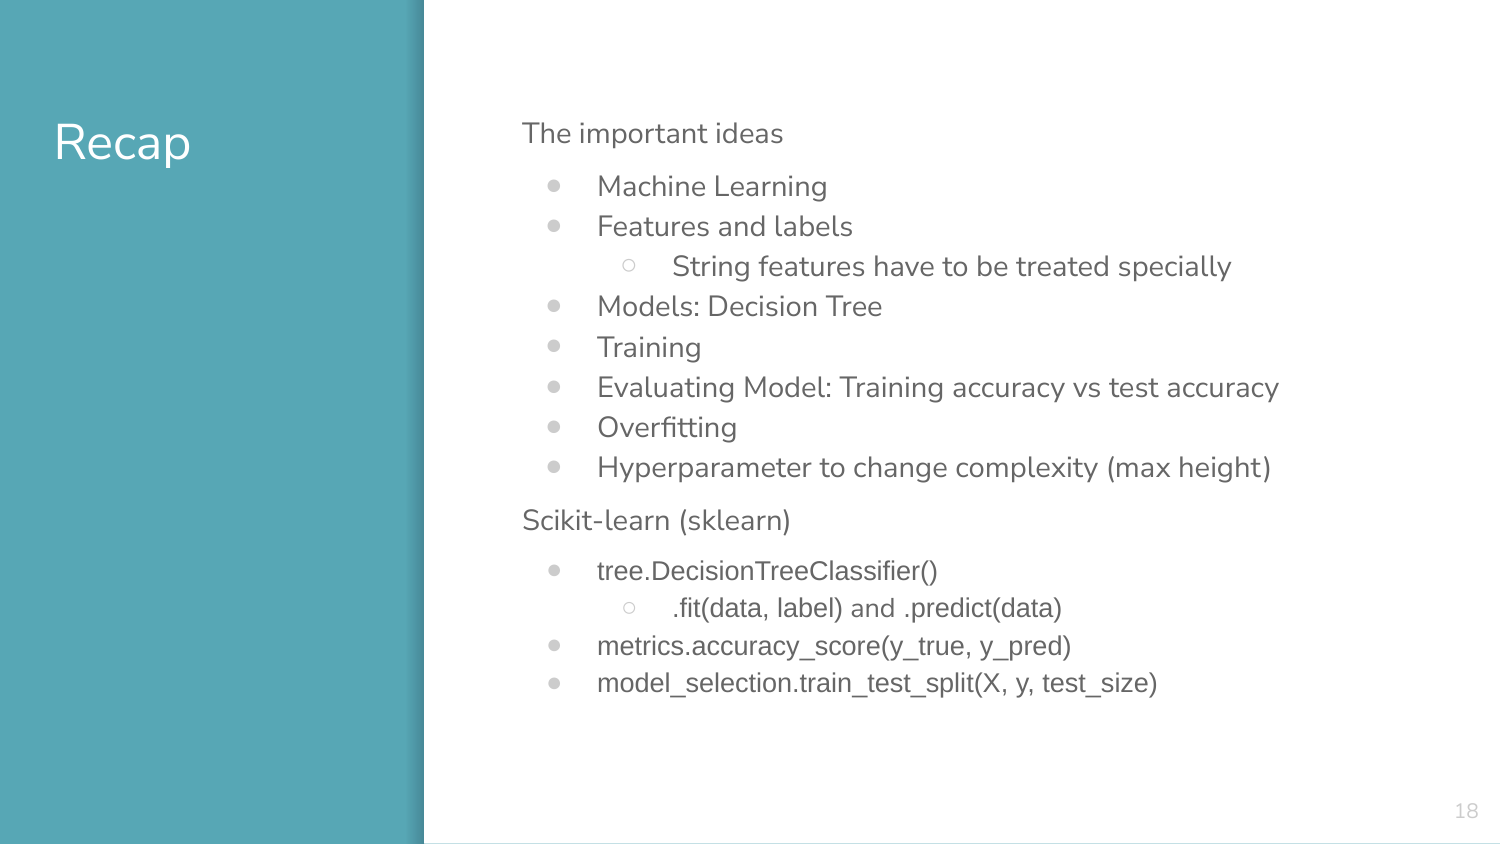

# Recap
The important ideas
Machine Learning
Features and labels
String features have to be treated specially
Models: Decision Tree
Training
Evaluating Model: Training accuracy vs test accuracy
Overfitting
Hyperparameter to change complexity (max height)
Scikit-learn (sklearn)
tree.DecisionTreeClassifier()
.fit(data, label) and .predict(data)
metrics.accuracy_score(y_true, y_pred)
model_selection.train_test_split(X, y, test_size)
18